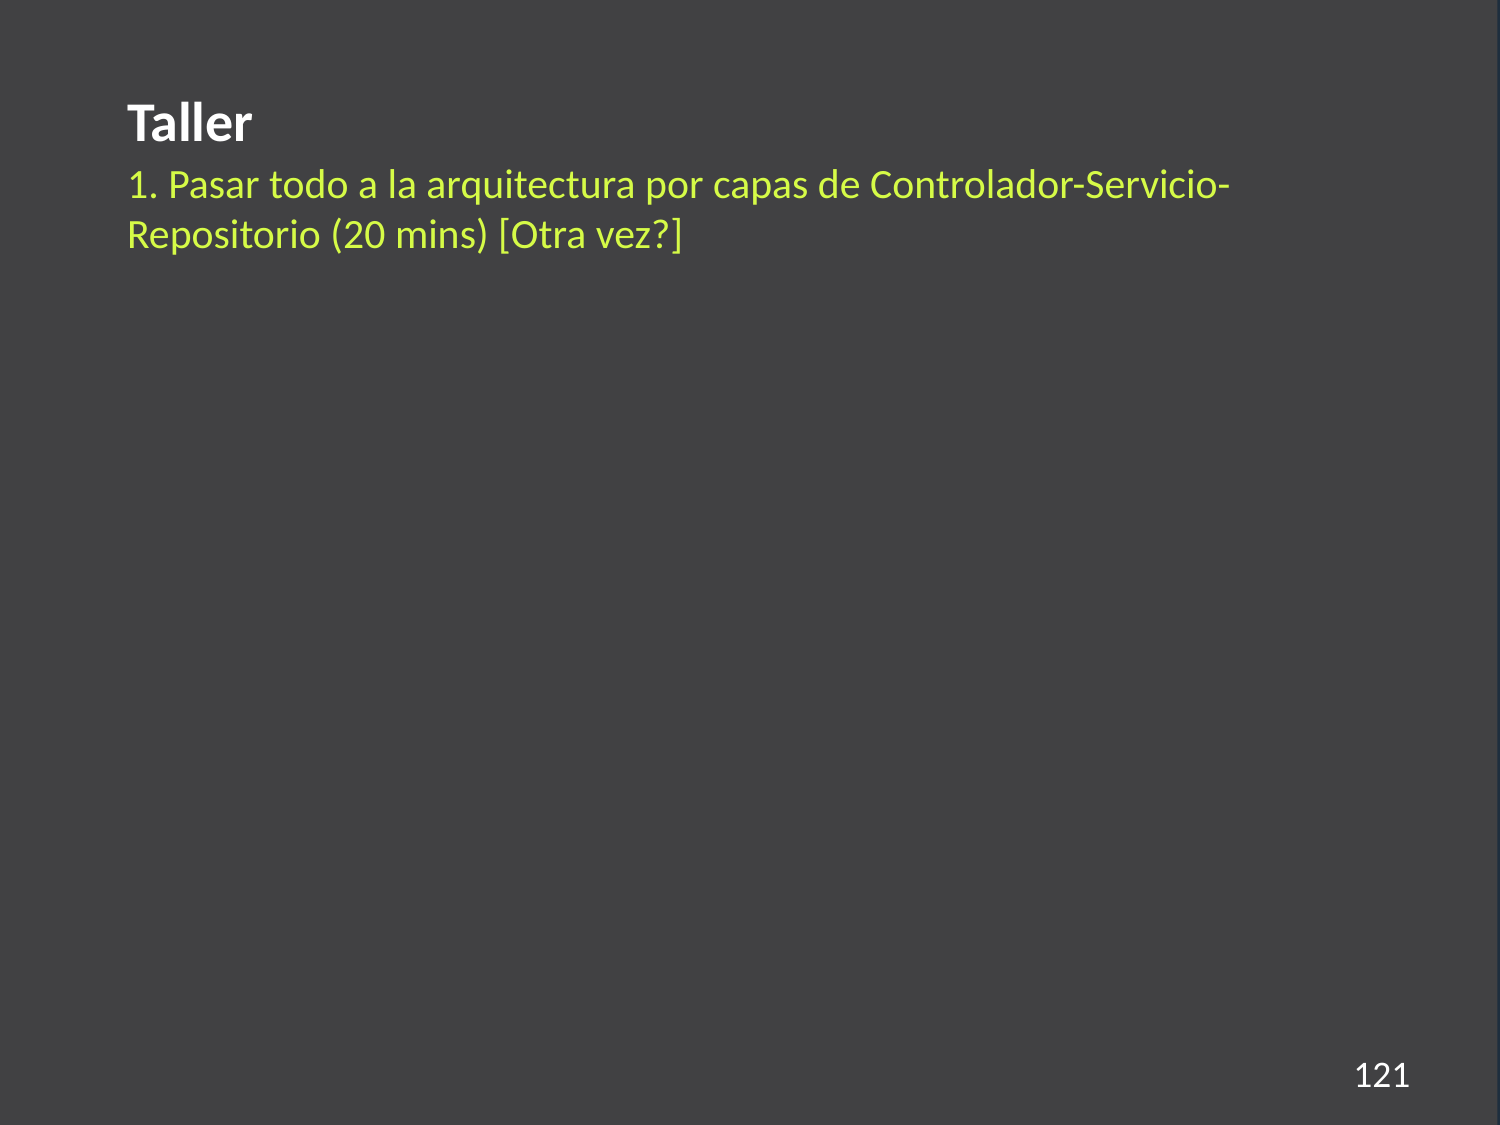

Taller
1. Pasar todo a la arquitectura por capas de Controlador-Servicio-Repositorio (20 mins) [Otra vez?]

121